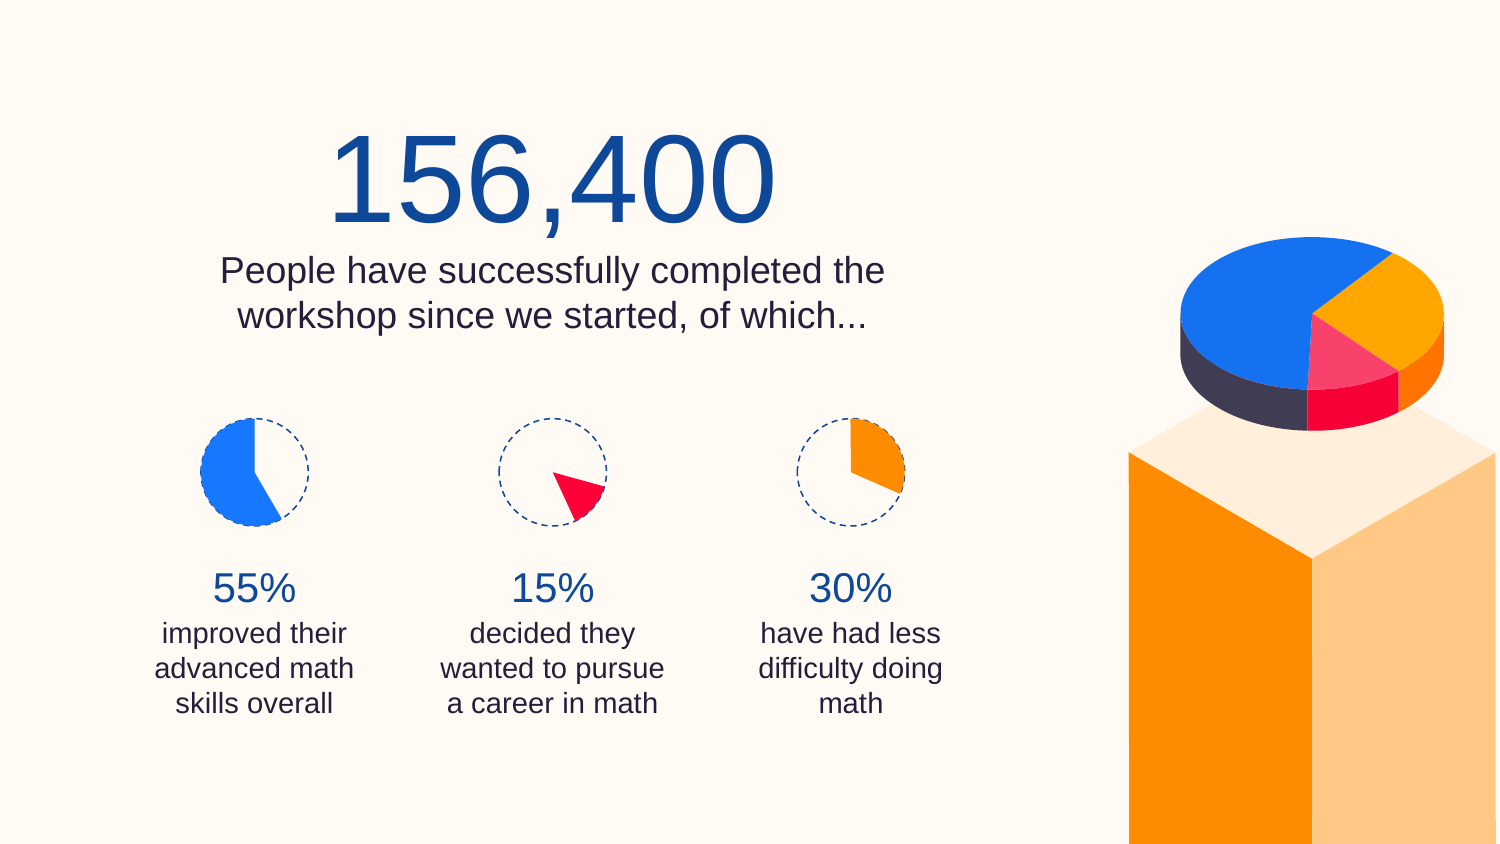

# 156,400
People have successfully completed the workshop since we started, of which...

30%
55%
15%
improved their advanced math skills overall
decided they wanted to pursue a career in math
have had less difficulty doing math